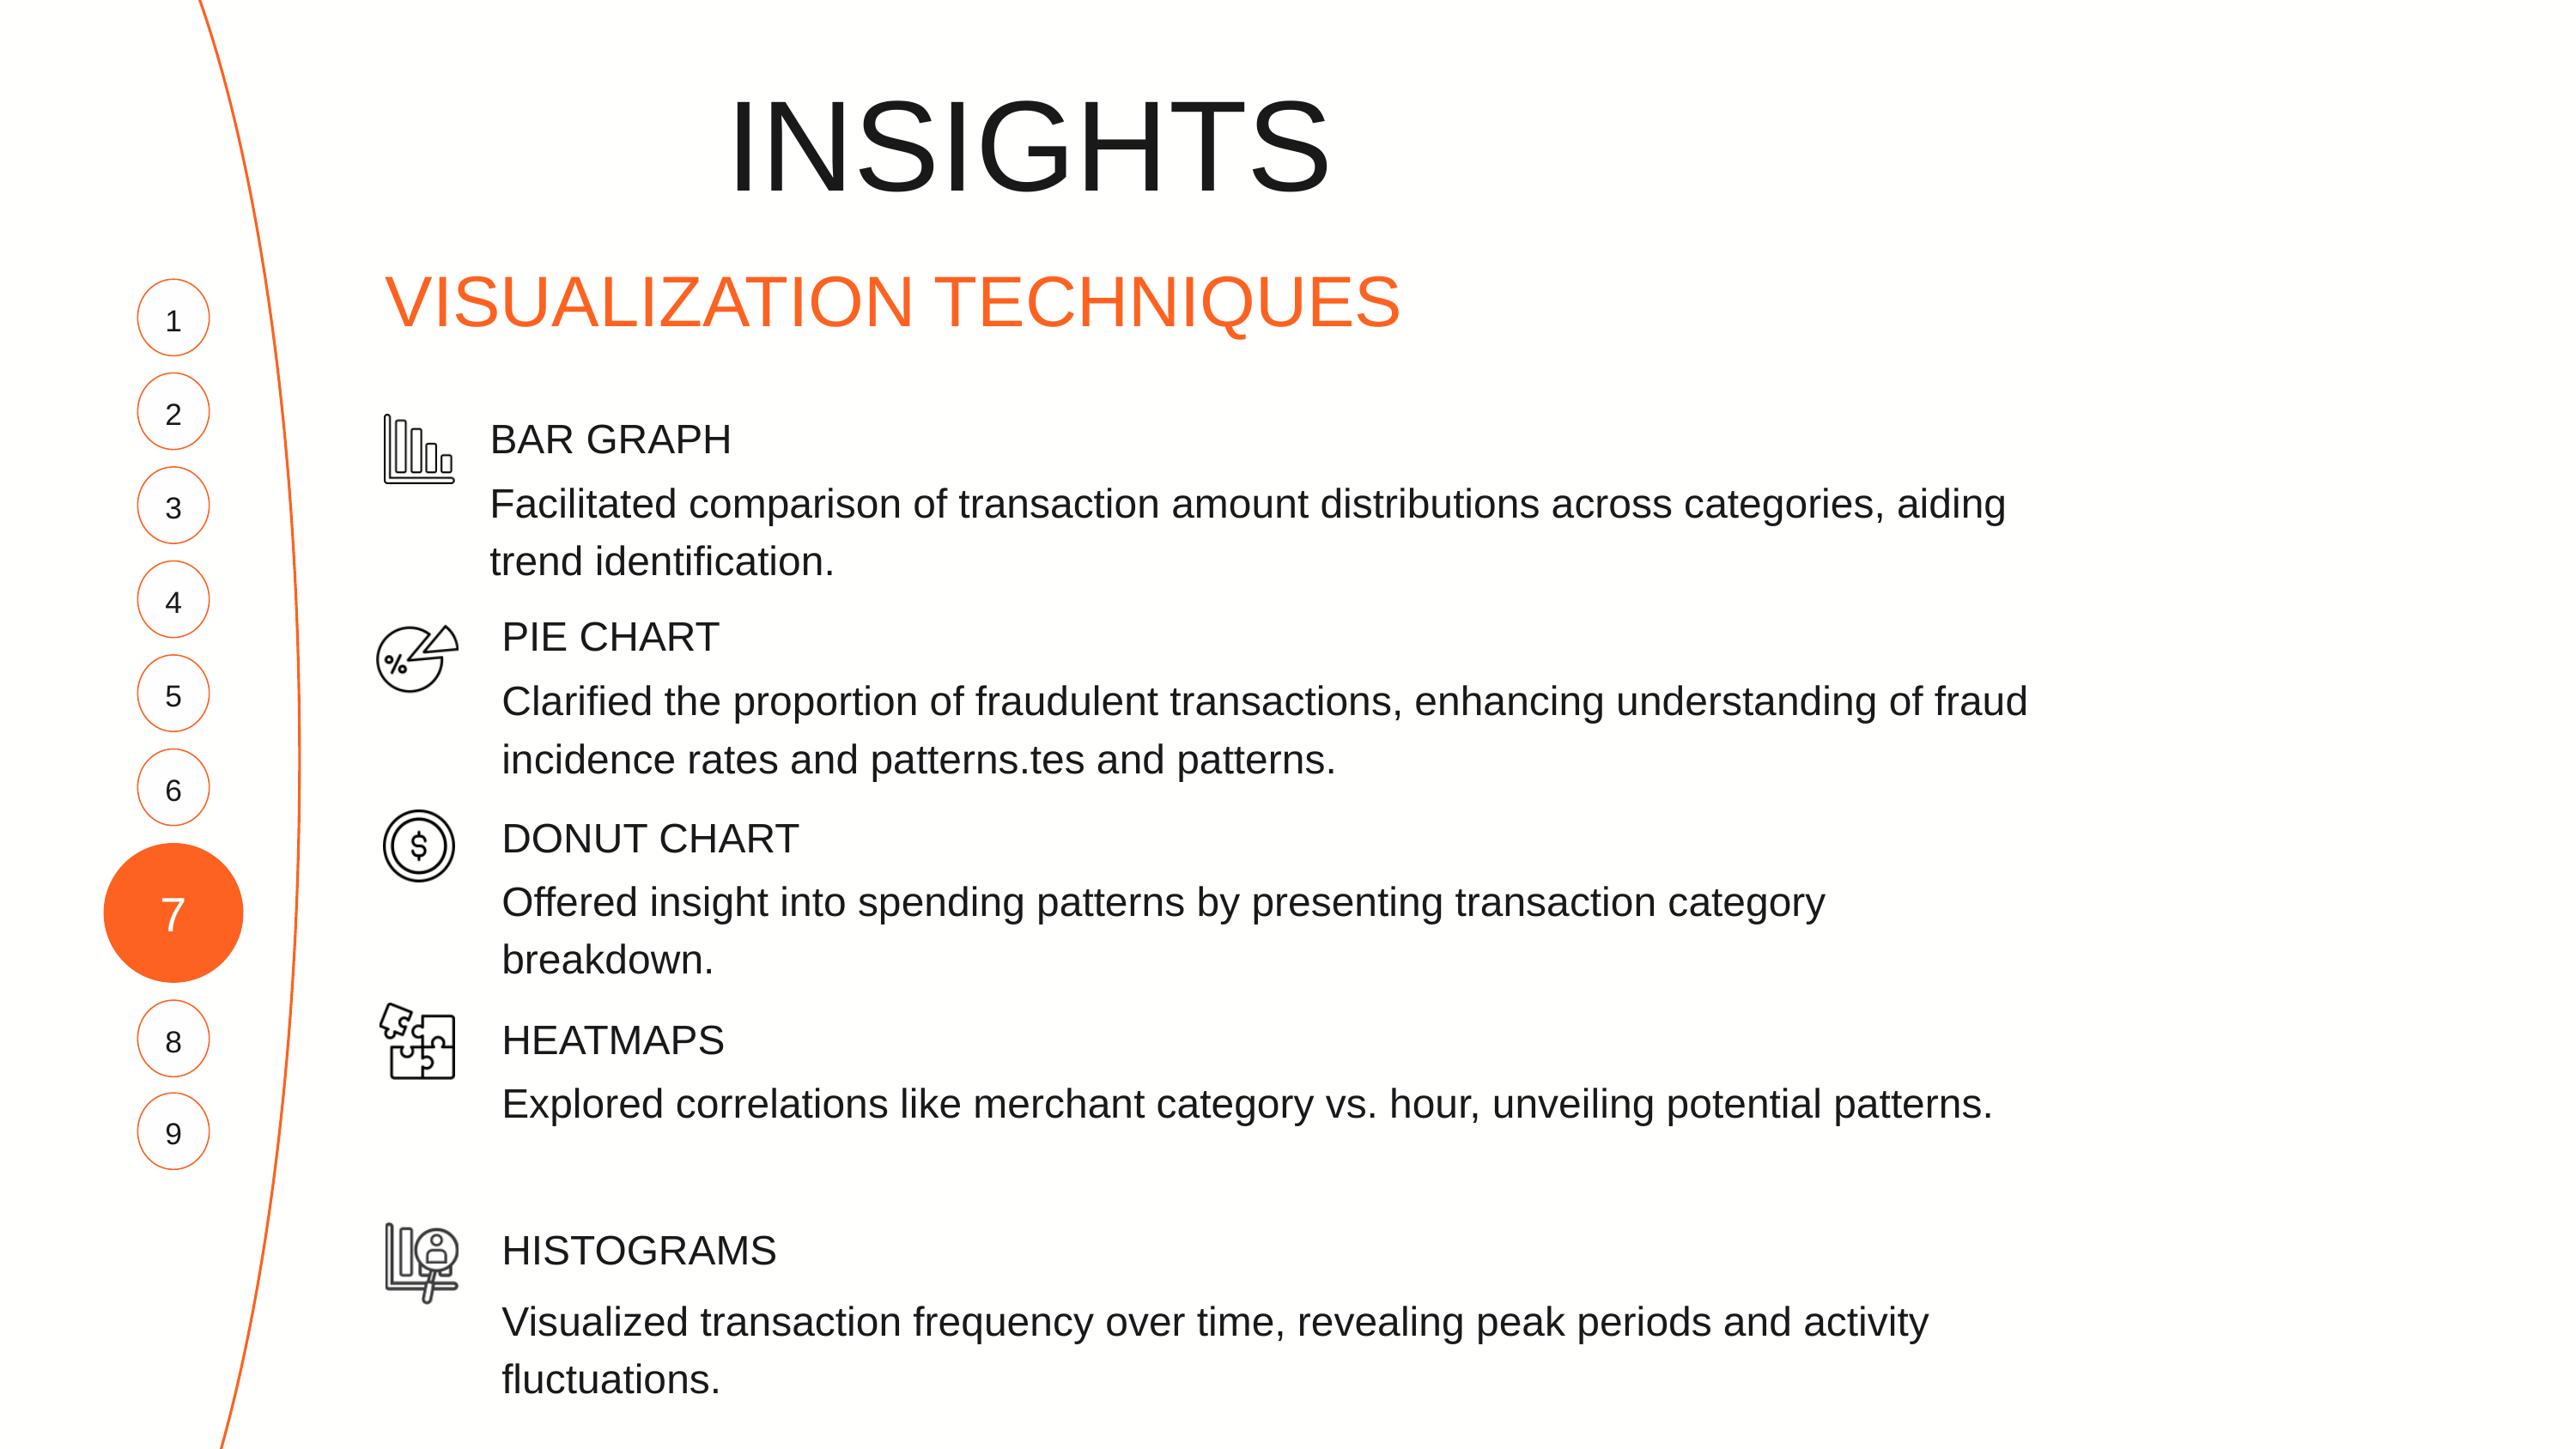

INSIGHTS
VISUALIZATION TECHNIQUES

1

2
BAR GRAPH

3
Facilitated comparison of transaction amount distributions across categories, aiding trend identification.

4
PIE CHART

5
Clarified the proportion of fraudulent transactions, enhancing understanding of fraud incidence rates and patterns.tes and patterns.

6
DONUT CHART

7
Offered insight into spending patterns by presenting transaction category breakdown.

8

HEATMAPS
Explored correlations like merchant category vs. hour, unveiling potential patterns.

9
HISTOGRAMS

Visualized transaction frequency over time, revealing peak periods and activity fluctuations.